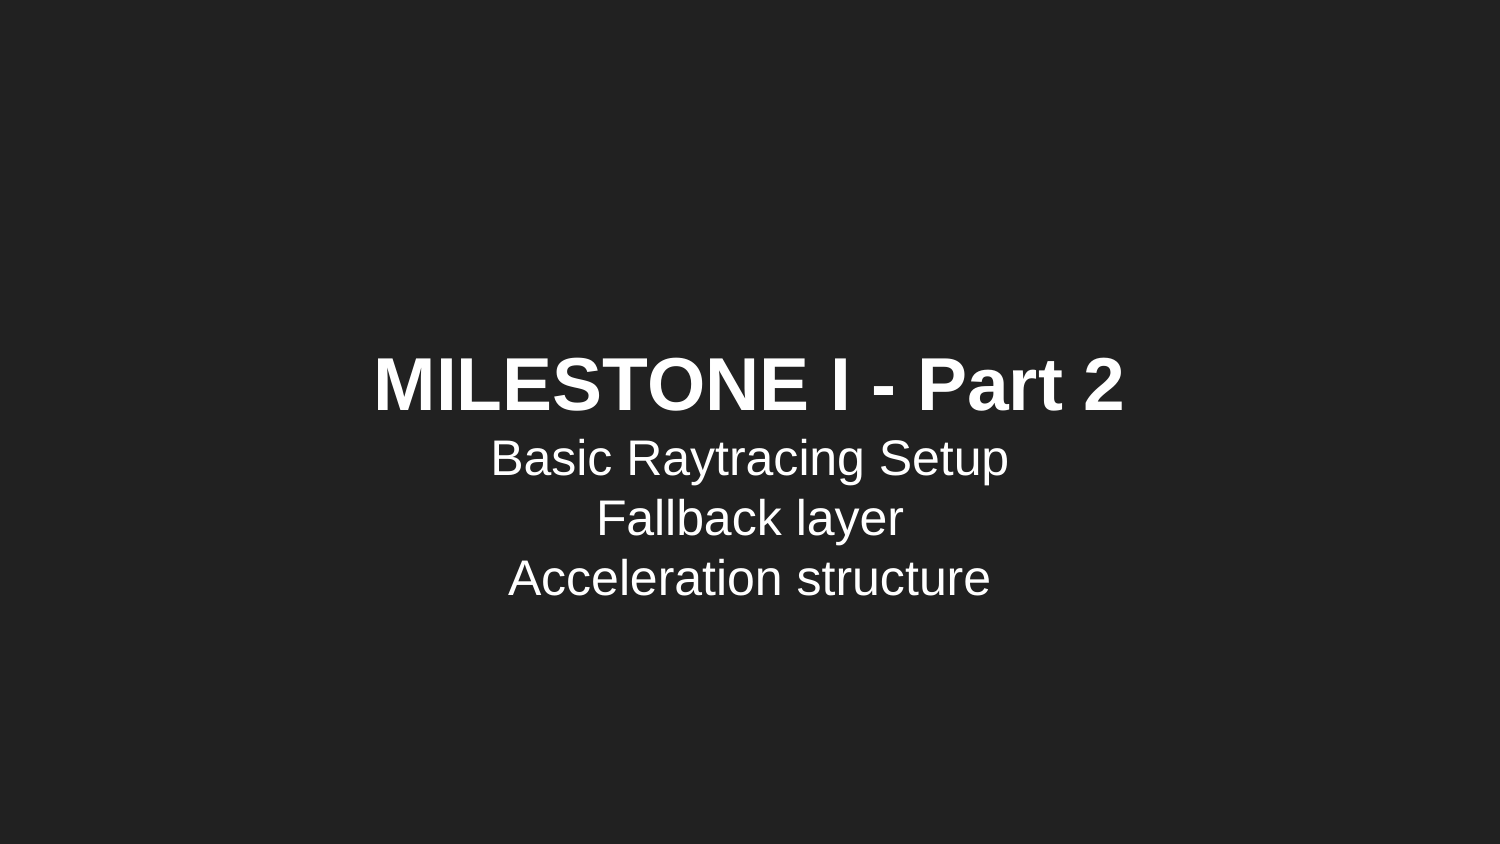

# MILESTONE I - Part 2
Basic Raytracing Setup
Fallback layer
Acceleration structure